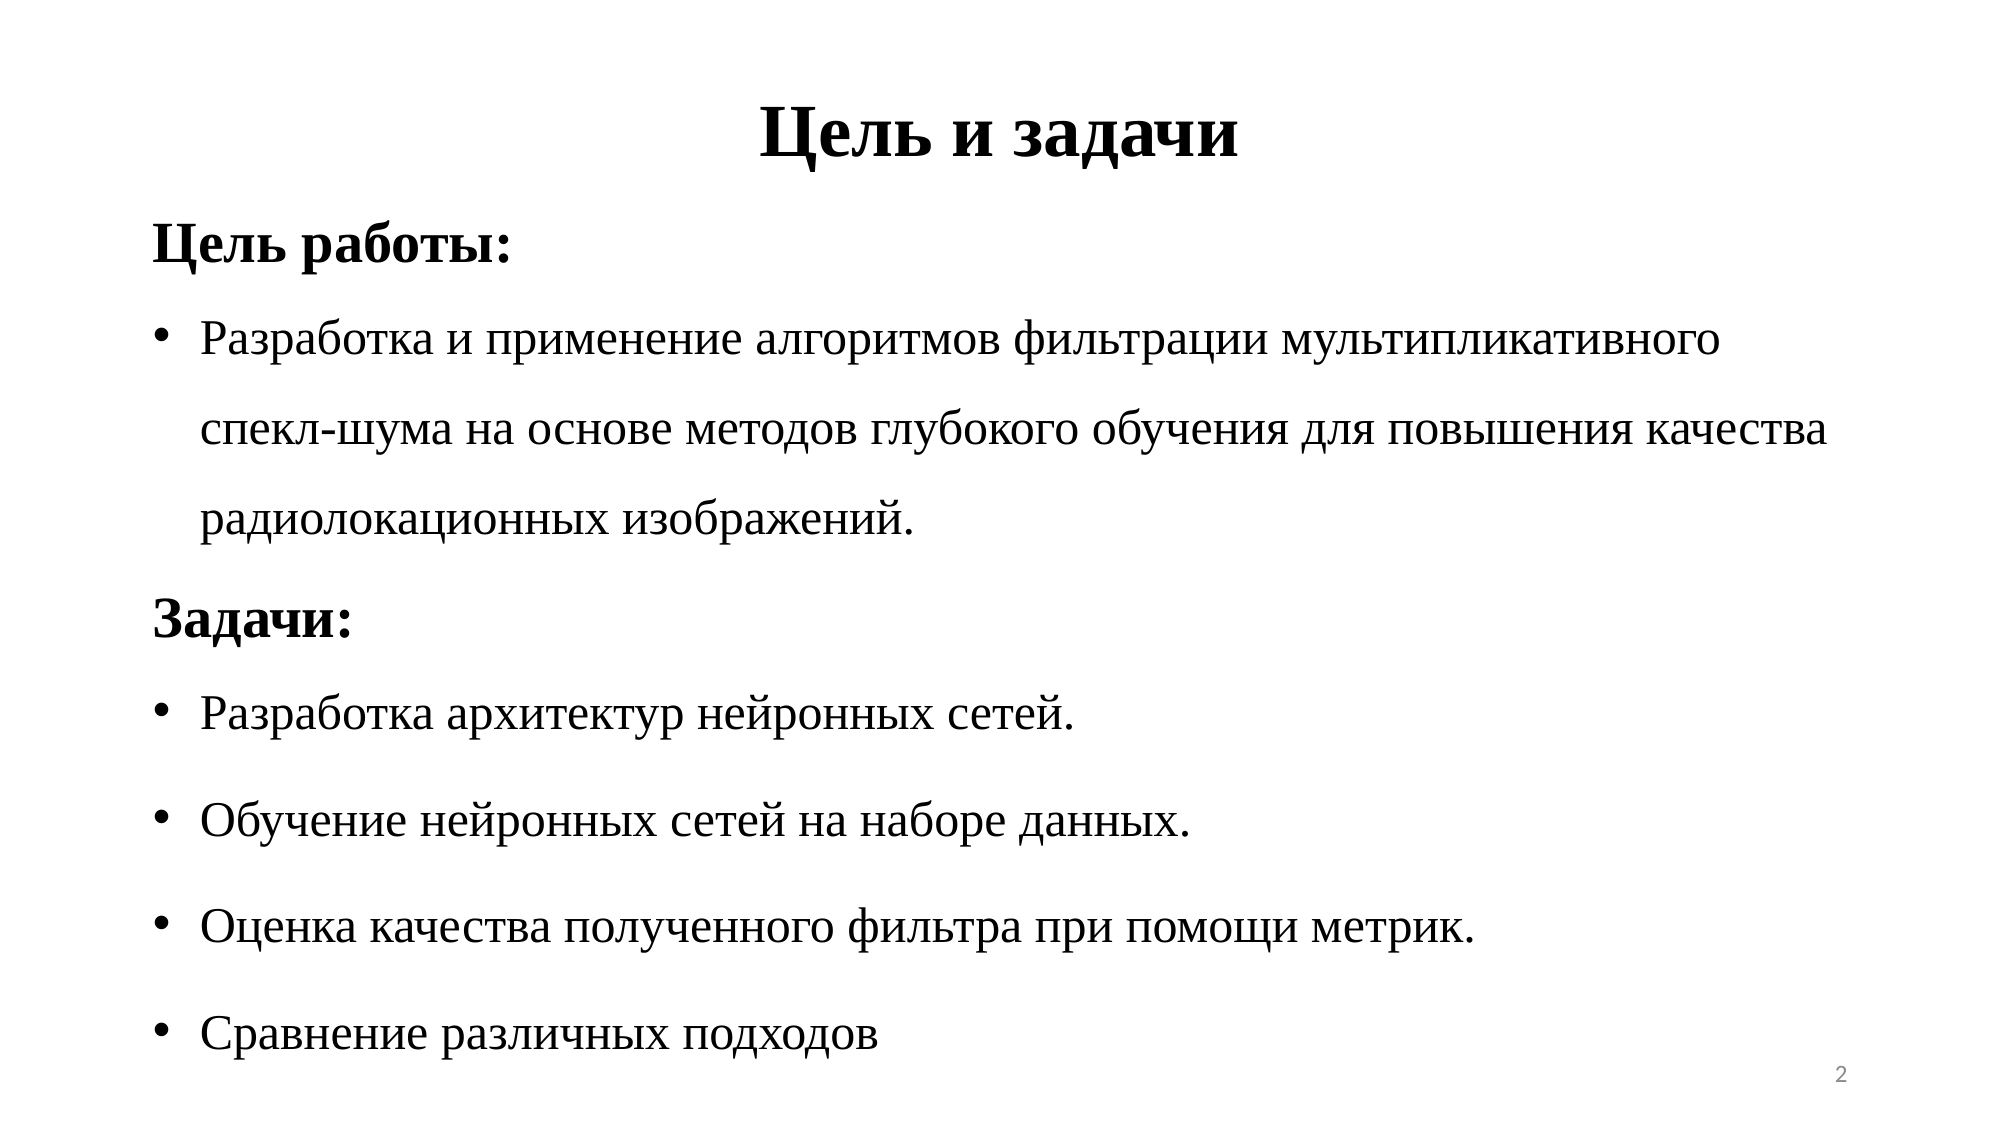

# Цель и задачи
Цель работы:
Разработка и применение алгоритмов фильтрации мультипликативного спекл-шума на основе методов глубокого обучения для повышения качества радиолокационных изображений.
Задачи:
Разработка архитектур нейронных сетей.
Обучение нейронных сетей на наборе данных.
Оценка качества полученного фильтра при помощи метрик.
Сравнение различных подходов
2